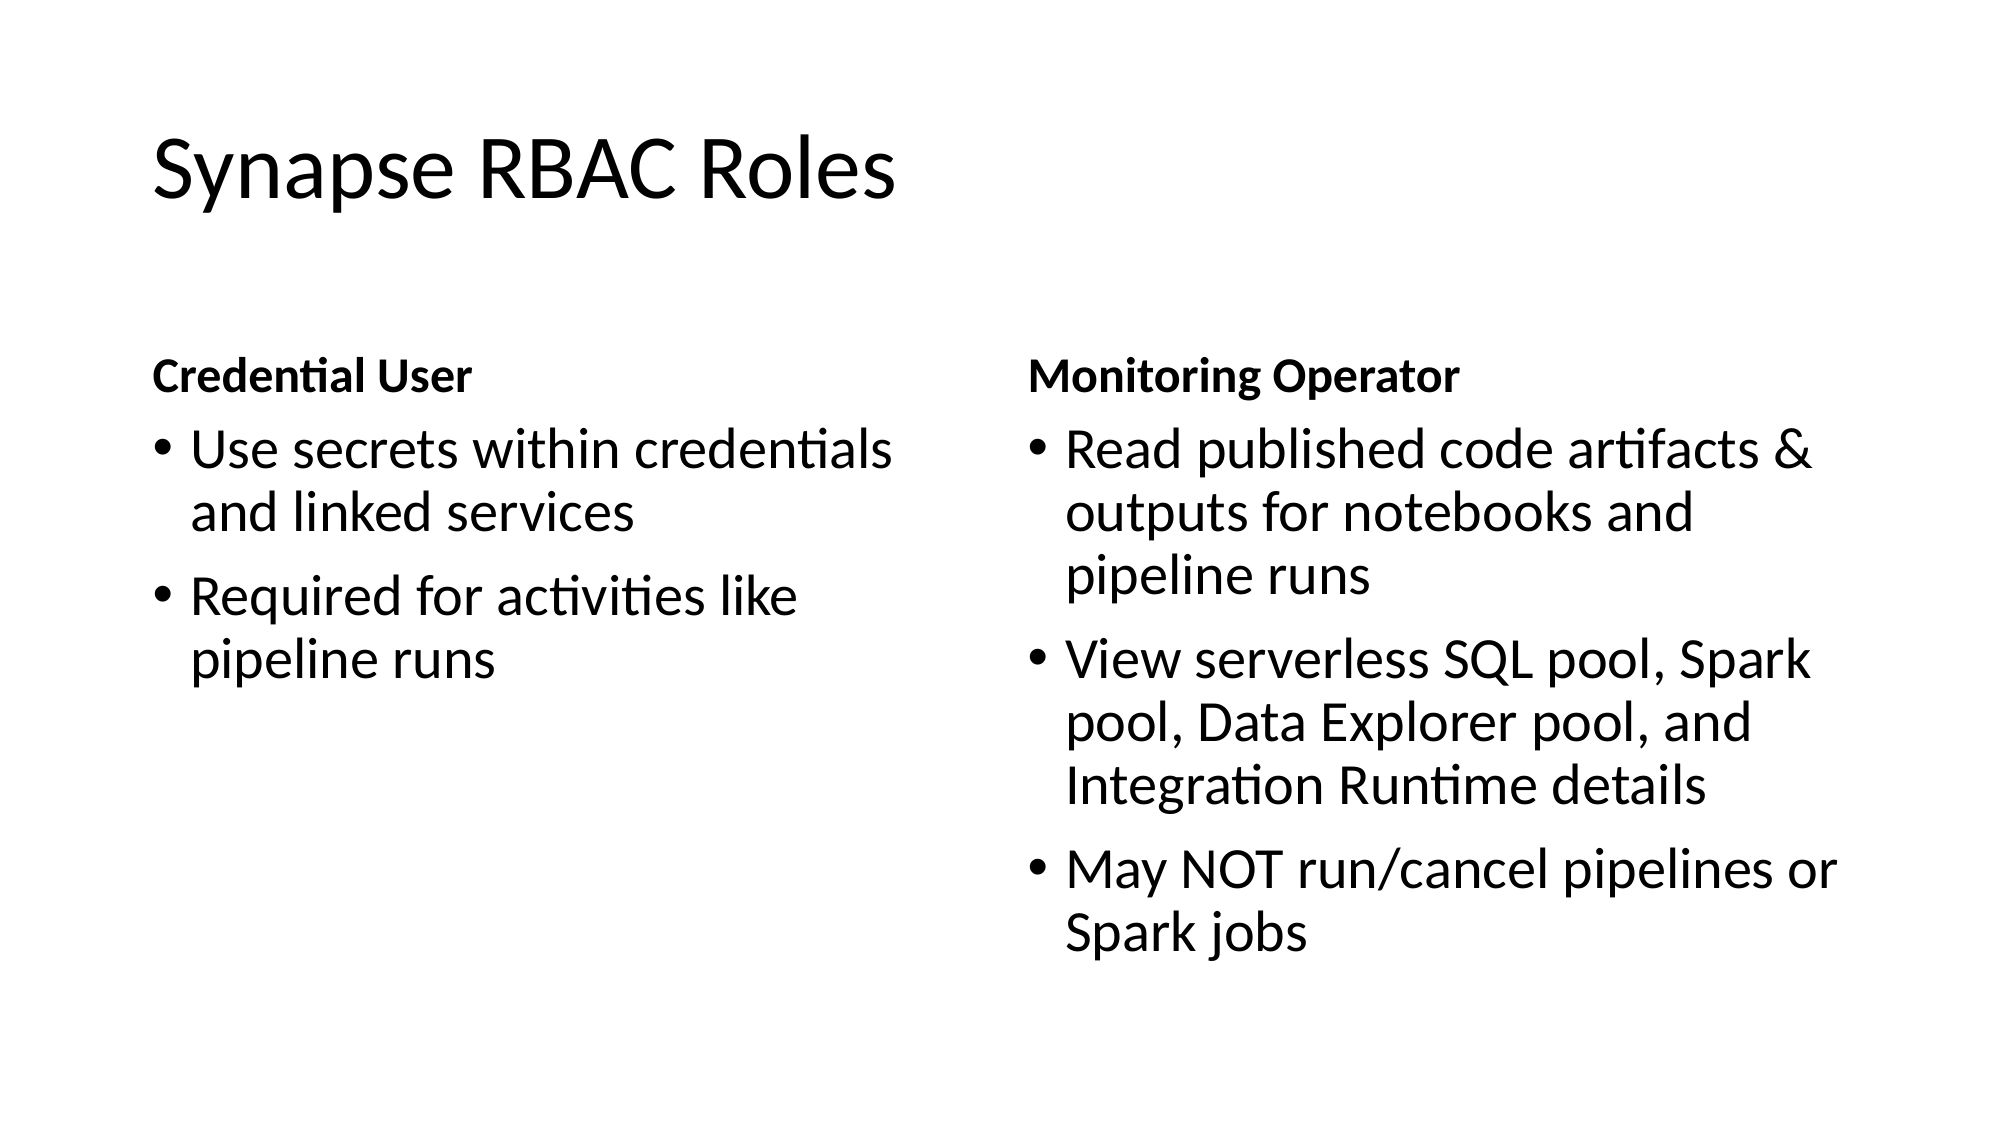

# Synapse RBAC Roles
Credential User
Monitoring Operator
Use secrets within credentials and linked services
Required for activities like pipeline runs
Read published code artifacts & outputs for notebooks and pipeline runs
View serverless SQL pool, Spark pool, Data Explorer pool, and Integration Runtime details
May NOT run/cancel pipelines or Spark jobs